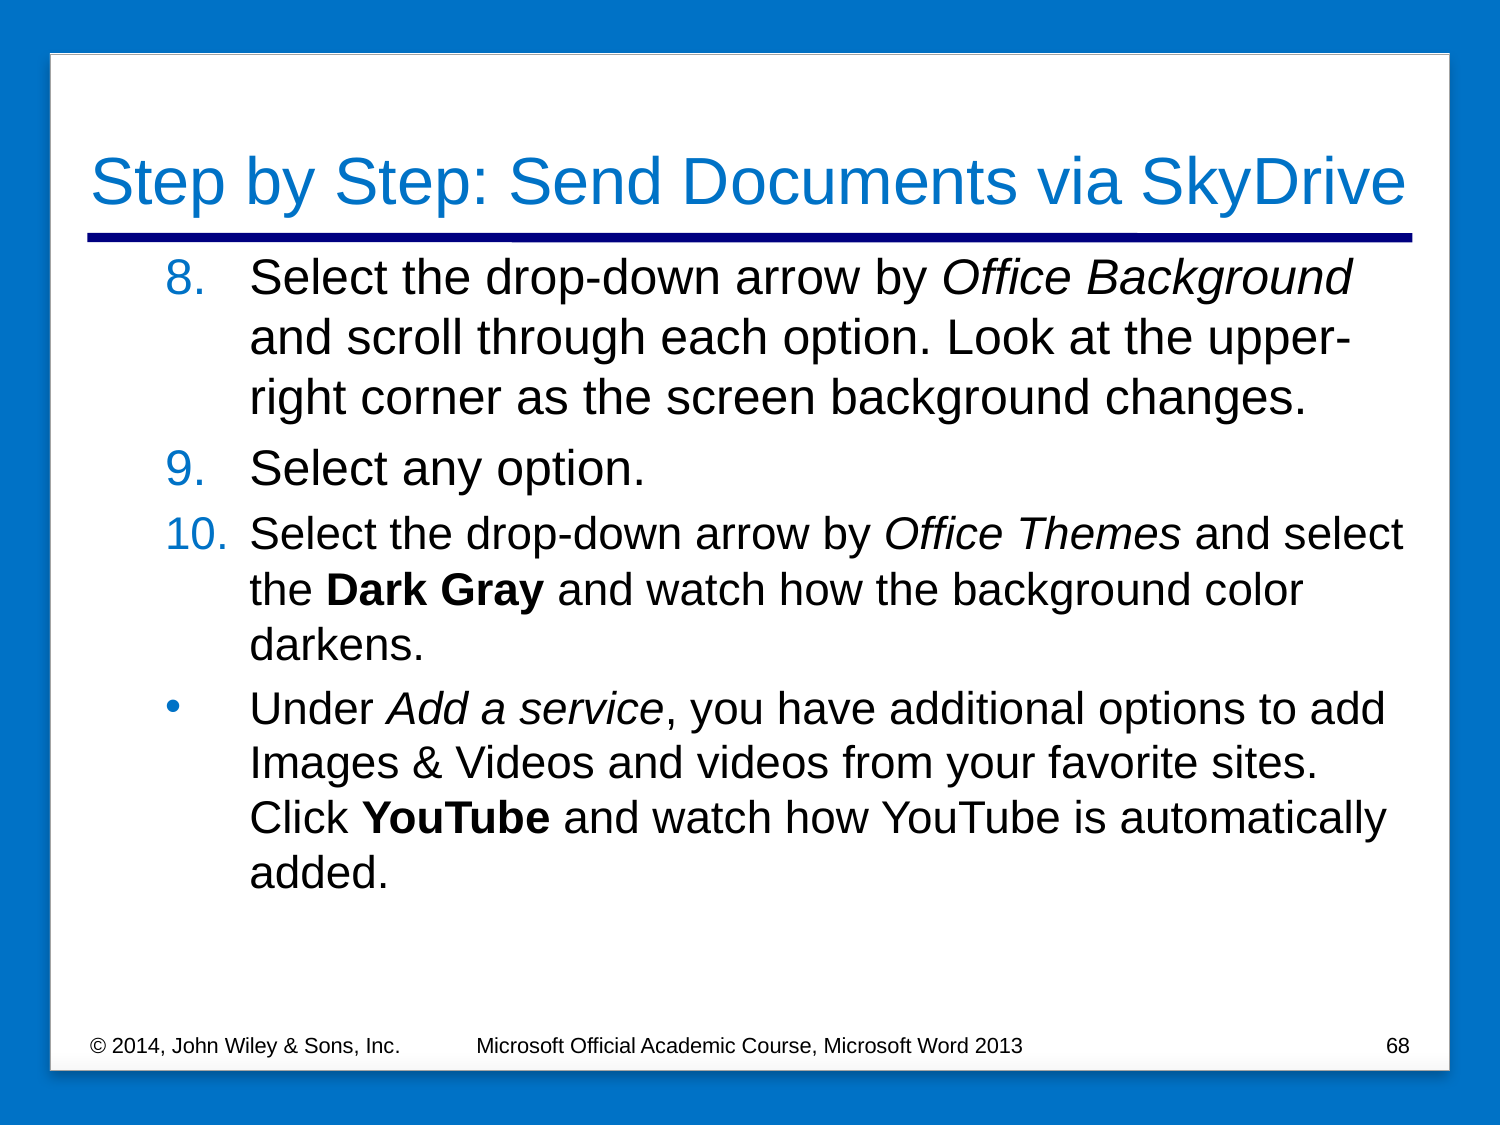

# Step by Step: Send Documents via SkyDrive
Select the drop-down arrow by Office Background and scroll through each option. Look at the upper-right corner as the screen background changes.
Select any option.
Select the drop-down arrow by Office Themes and select the Dark Gray and watch how the background color darkens.
Under Add a service, you have additional options to add Images & Videos and videos from your favorite sites. Click YouTube and watch how YouTube is automatically added.

© 2014, John Wiley & Sons, Inc.
Microsoft Official Academic Course, Microsoft Word 2013
68